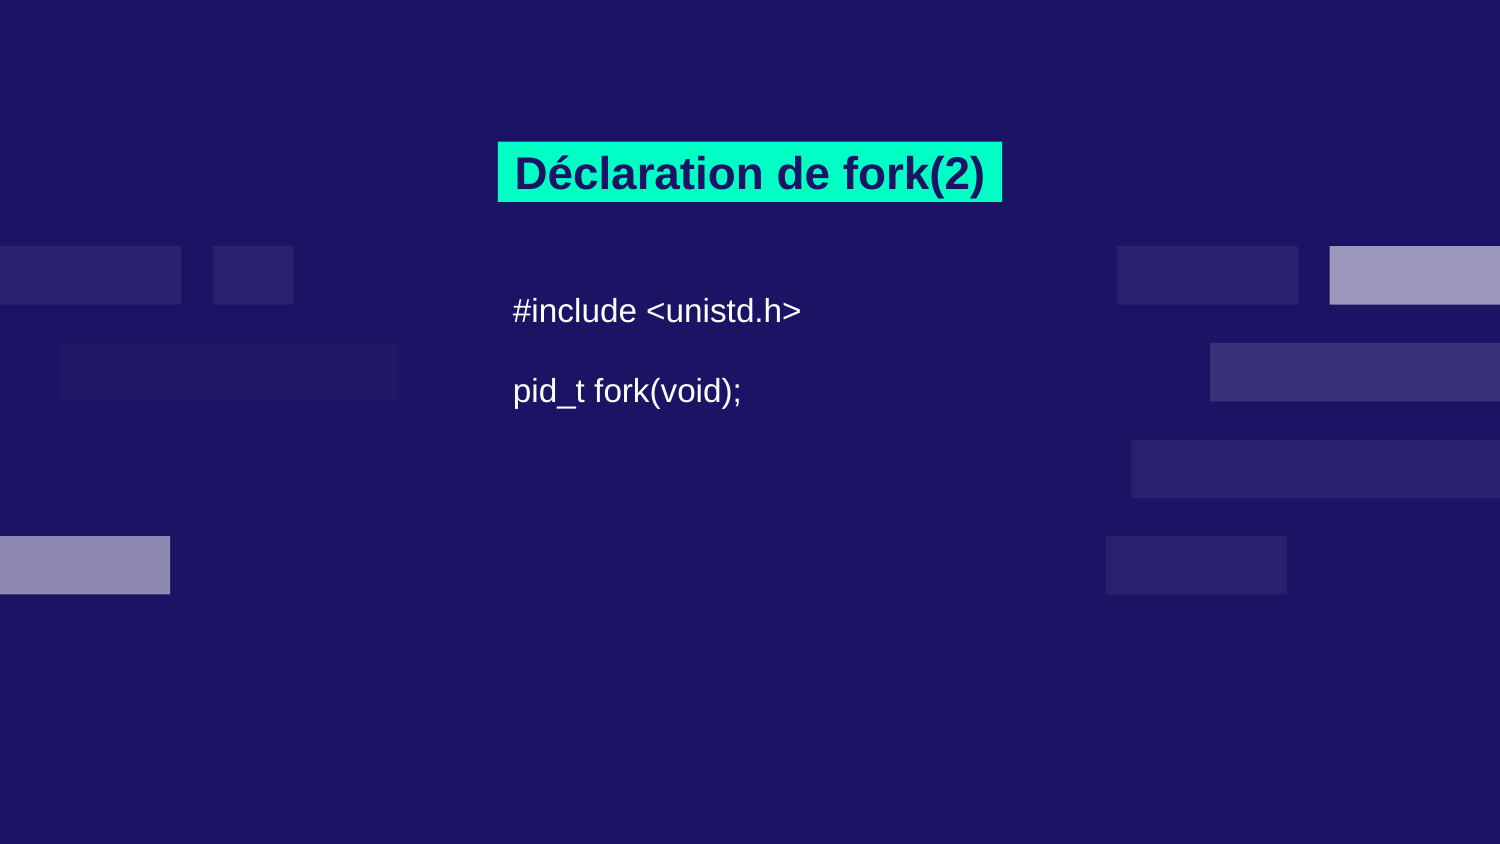

# Déclaration de fork(2)
#include <unistd.h>

pid_t fork(void);